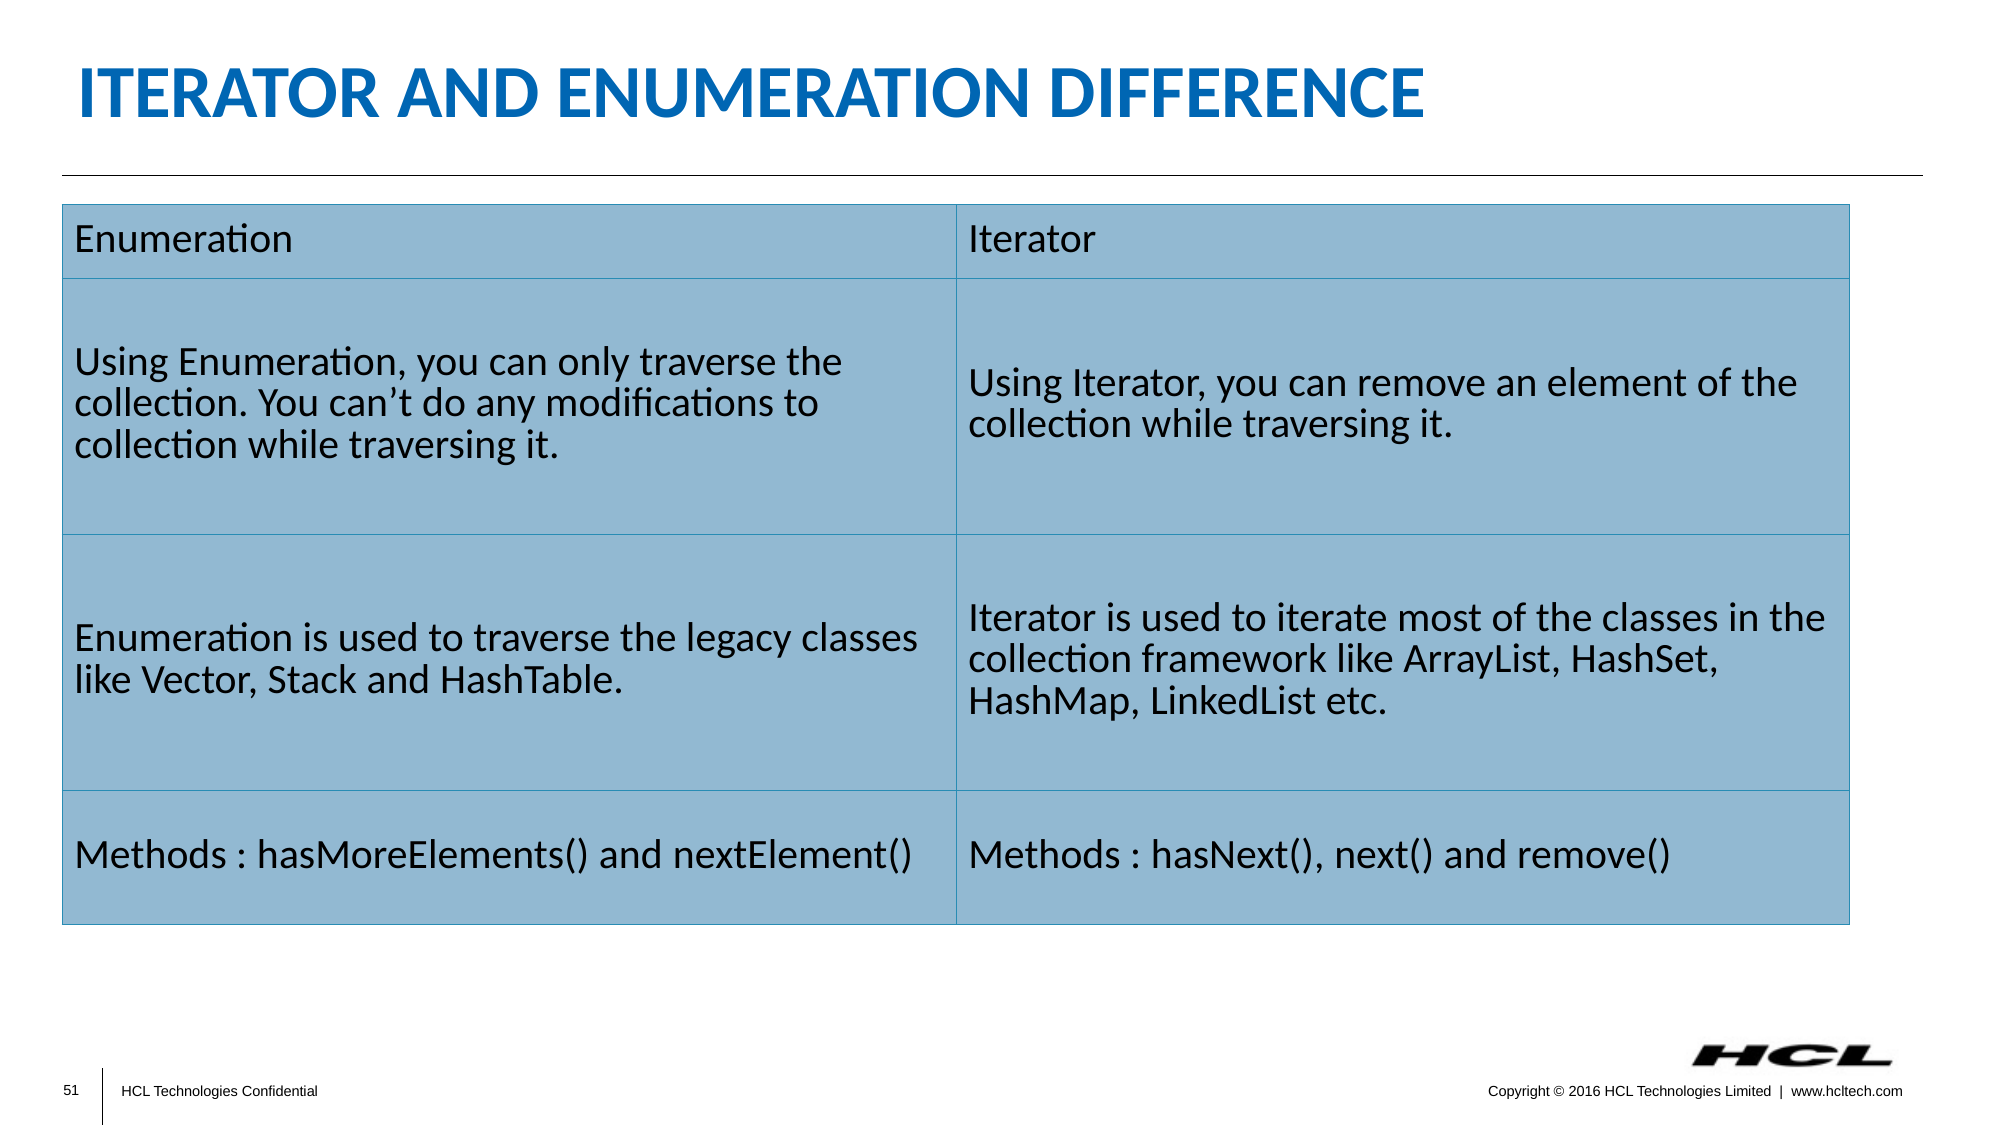

# Iterator and Enumeration Difference
| Enumeration | Iterator |
| --- | --- |
| Using Enumeration, you can only traverse the collection. You can’t do any modifications to collection while traversing it. | Using Iterator, you can remove an element of the collection while traversing it. |
| Enumeration is used to traverse the legacy classes like Vector, Stack and HashTable. | Iterator is used to iterate most of the classes in the collection framework like ArrayList, HashSet, HashMap, LinkedList etc. |
| Methods : hasMoreElements() and nextElement() | Methods : hasNext(), next() and remove() |